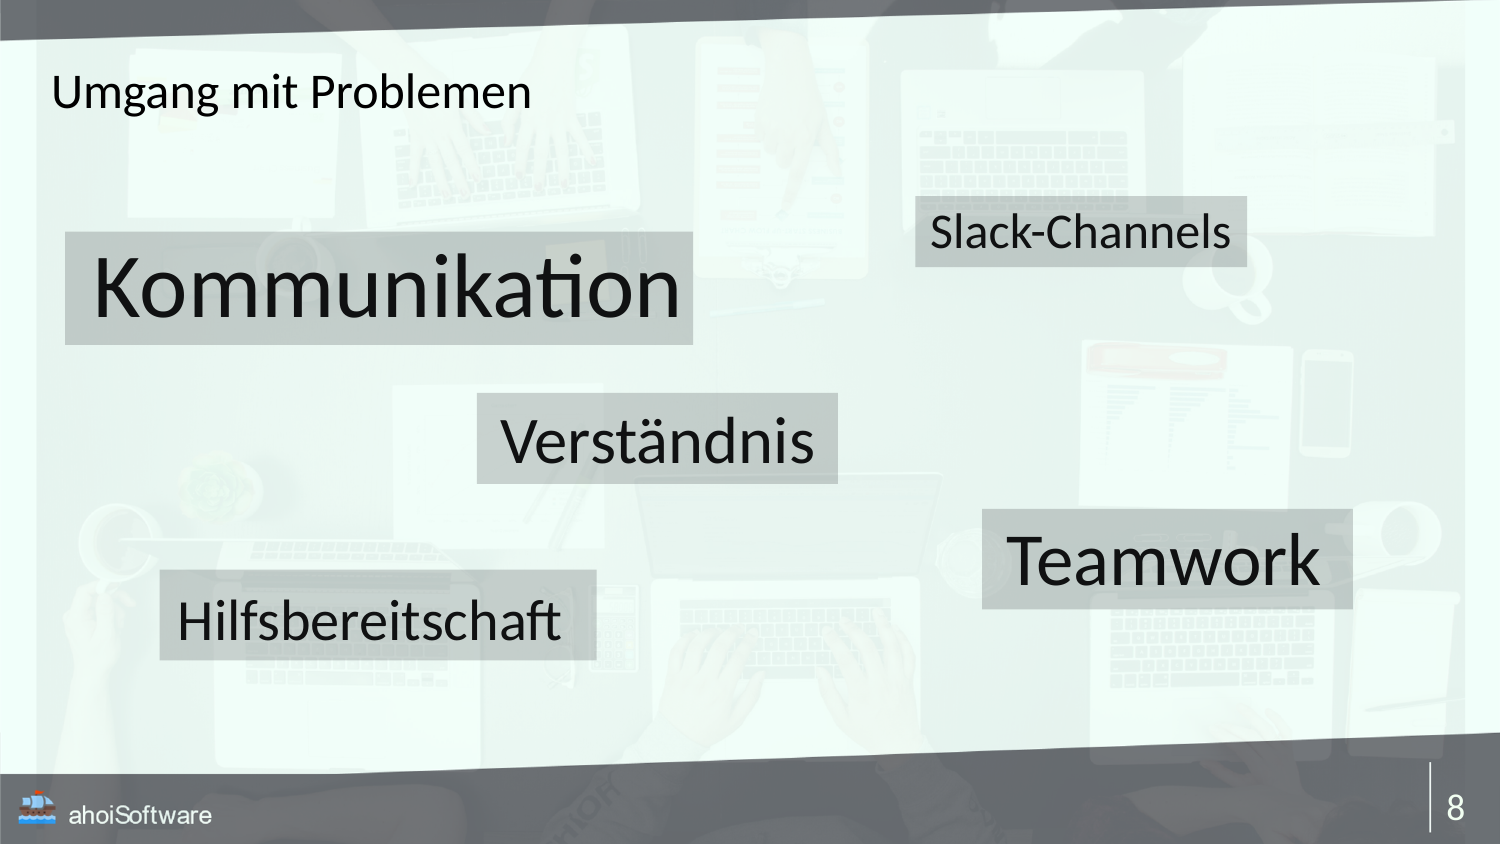

Umgang mit Problemen
Slack-Channels

Kommunikation

Verständnis

Teamwork

Hilfsbereitschaft
8